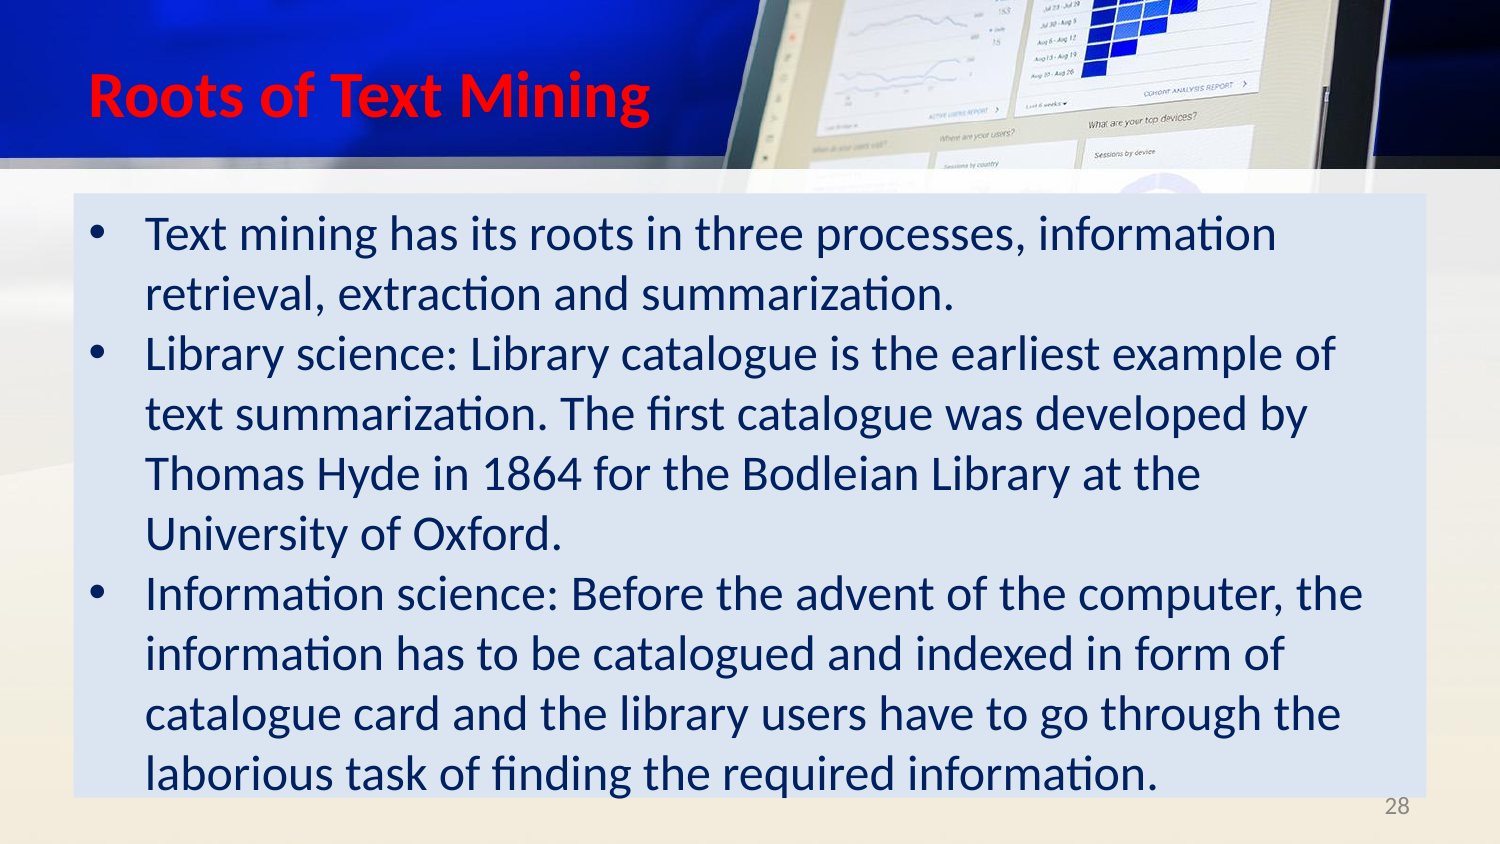

# Roots of Text Mining
Text mining has its roots in three processes, information retrieval, extraction and summarization.
Library science: Library catalogue is the earliest example of text summarization. The first catalogue was developed by Thomas Hyde in 1864 for the Bodleian Library at the University of Oxford.
Information science: Before the advent of the computer, the information has to be catalogued and indexed in form of catalogue card and the library users have to go through the laborious task of finding the required information.
28